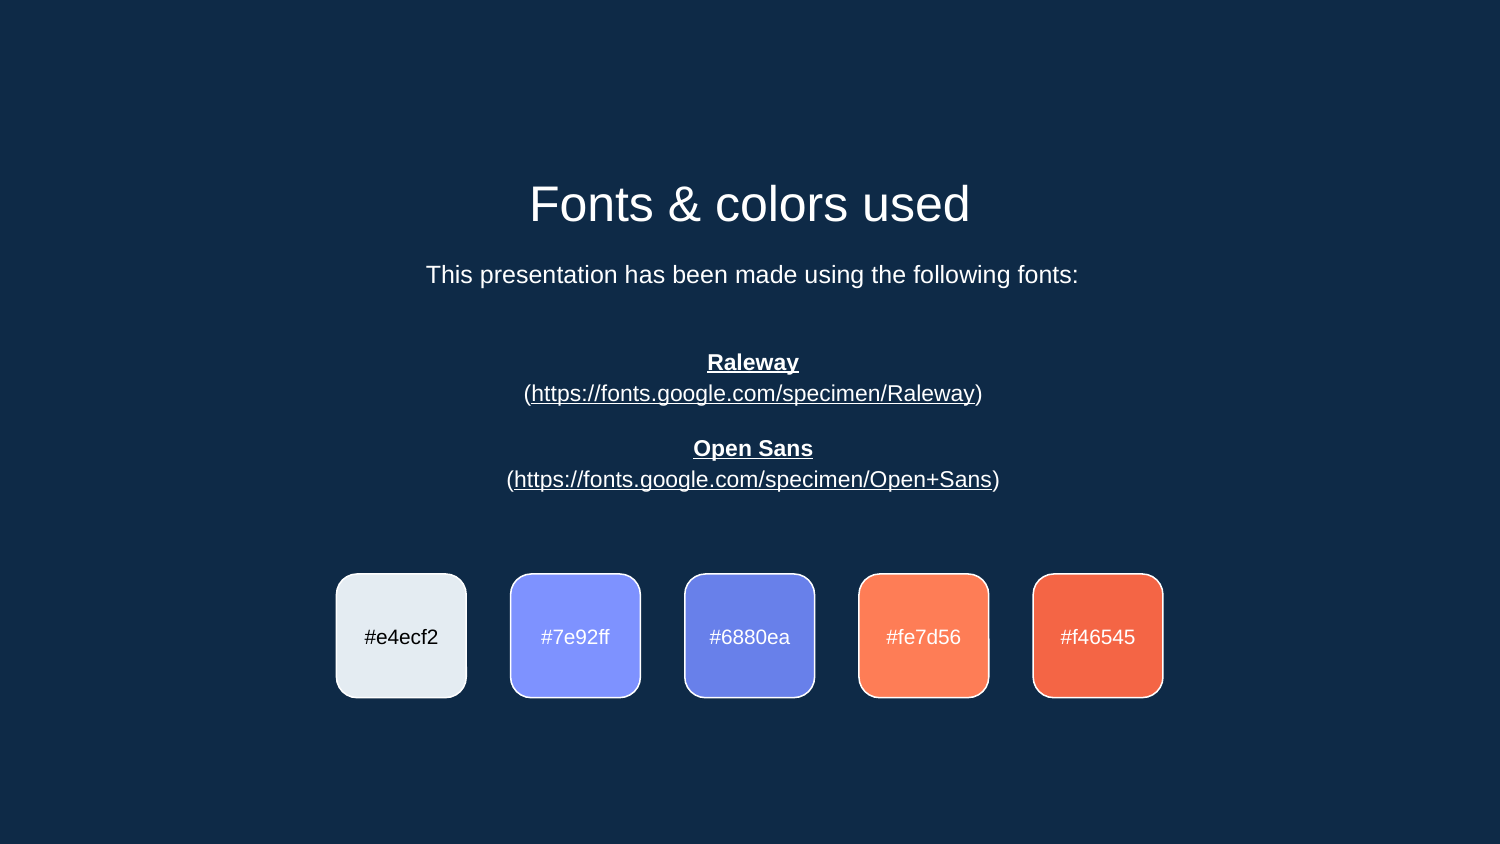

Fonts & colors used
This presentation has been made using the following fonts:

Raleway
(https://fonts.google.com/specimen/Raleway)

Open Sans
(https://fonts.google.com/specimen/Open+Sans)

#e4ecf2
#7e92ff
#6880ea
#fe7d56
#f46545